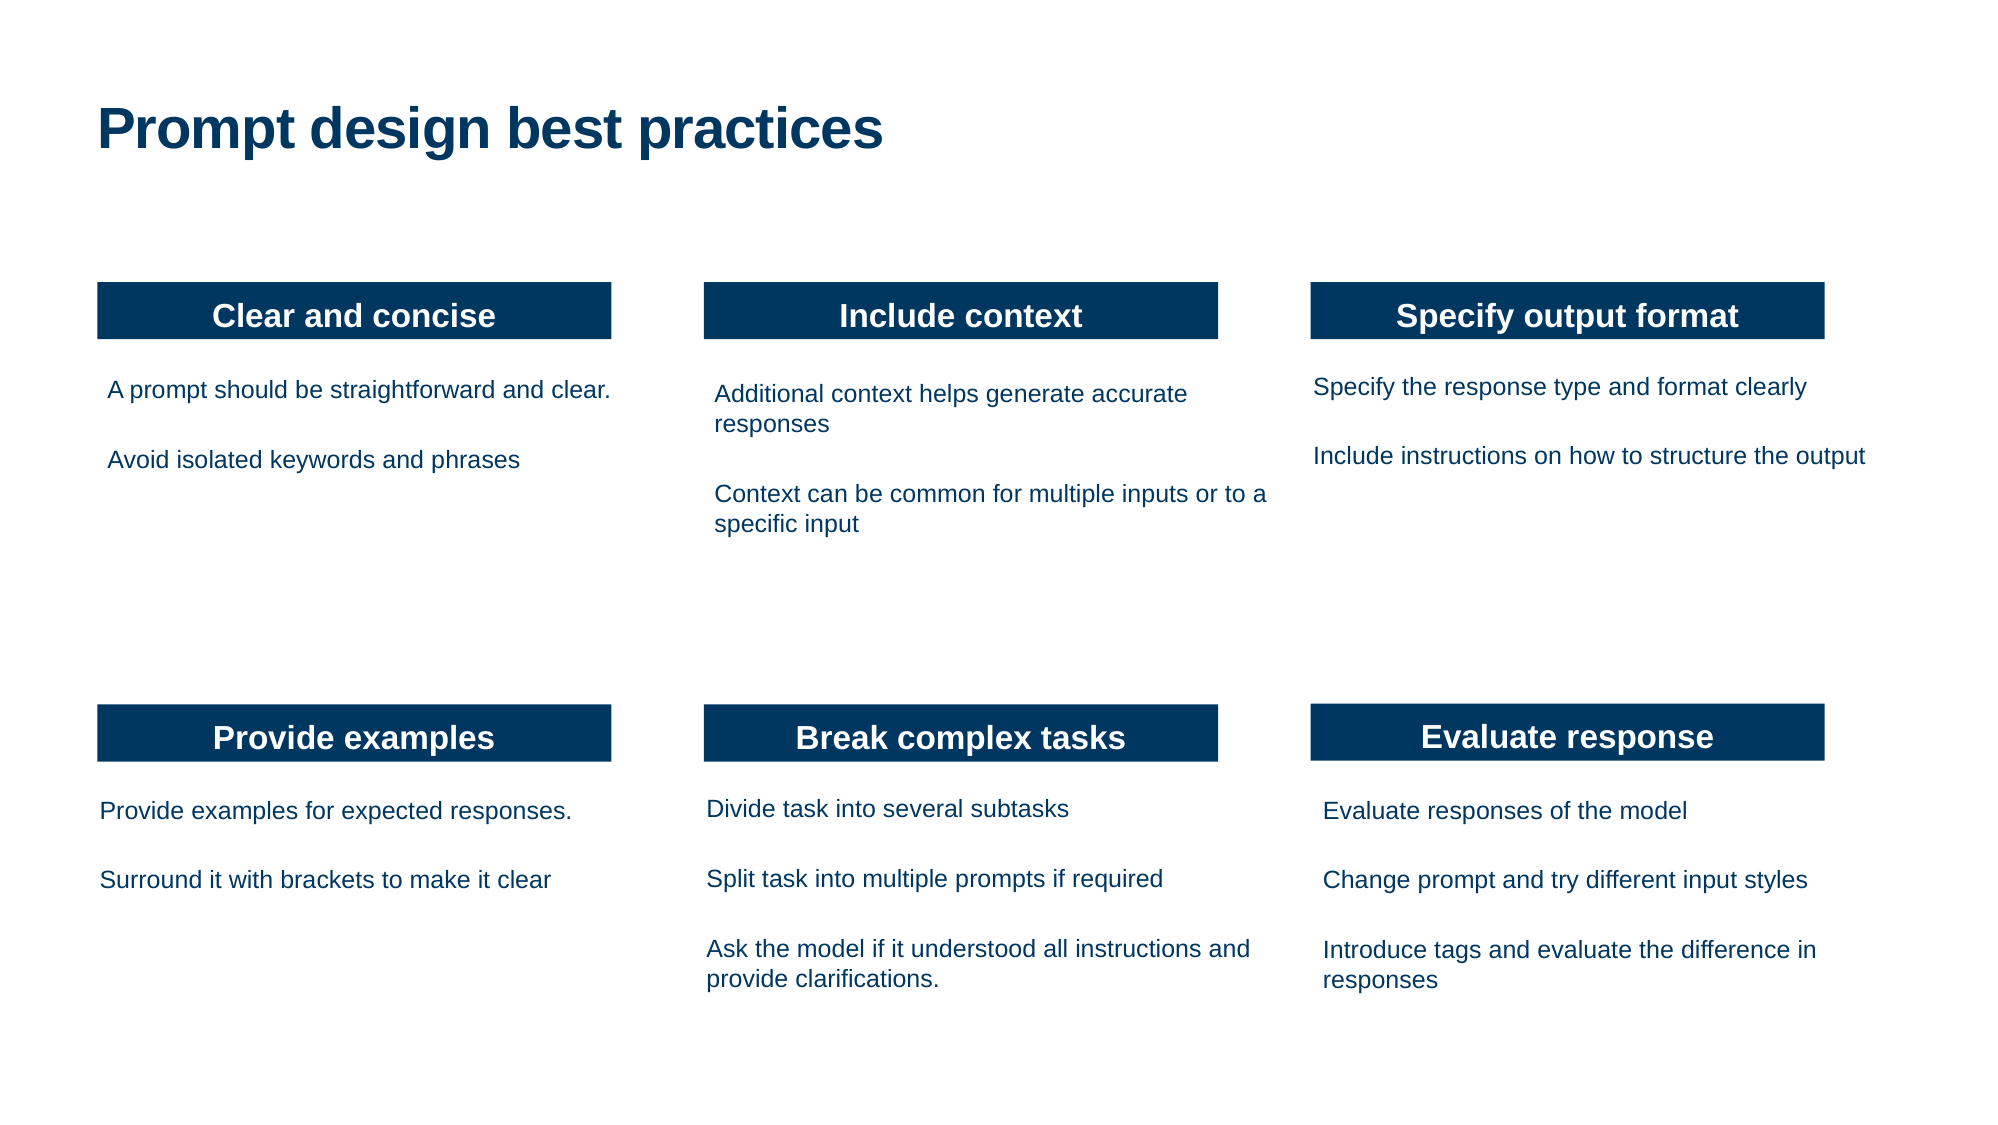

# Prompt design best practices
Clear and concise
Include context
Specify output format
Specify the response type and format clearly

Include instructions on how to structure the output

A prompt should be straightforward and clear.

Avoid isolated keywords and phrases
Additional context helps generate accurate responses

Context can be common for multiple inputs or to a specific input

Evaluate response
Provide examples
Break complex tasks
Divide task into several subtasks

Split task into multiple prompts if required

Ask the model if it understood all instructions and provide clarifications.

Provide examples for expected responses.

Surround it with brackets to make it clear
Evaluate responses of the model

Change prompt and try different input styles

Introduce tags and evaluate the difference in  responses